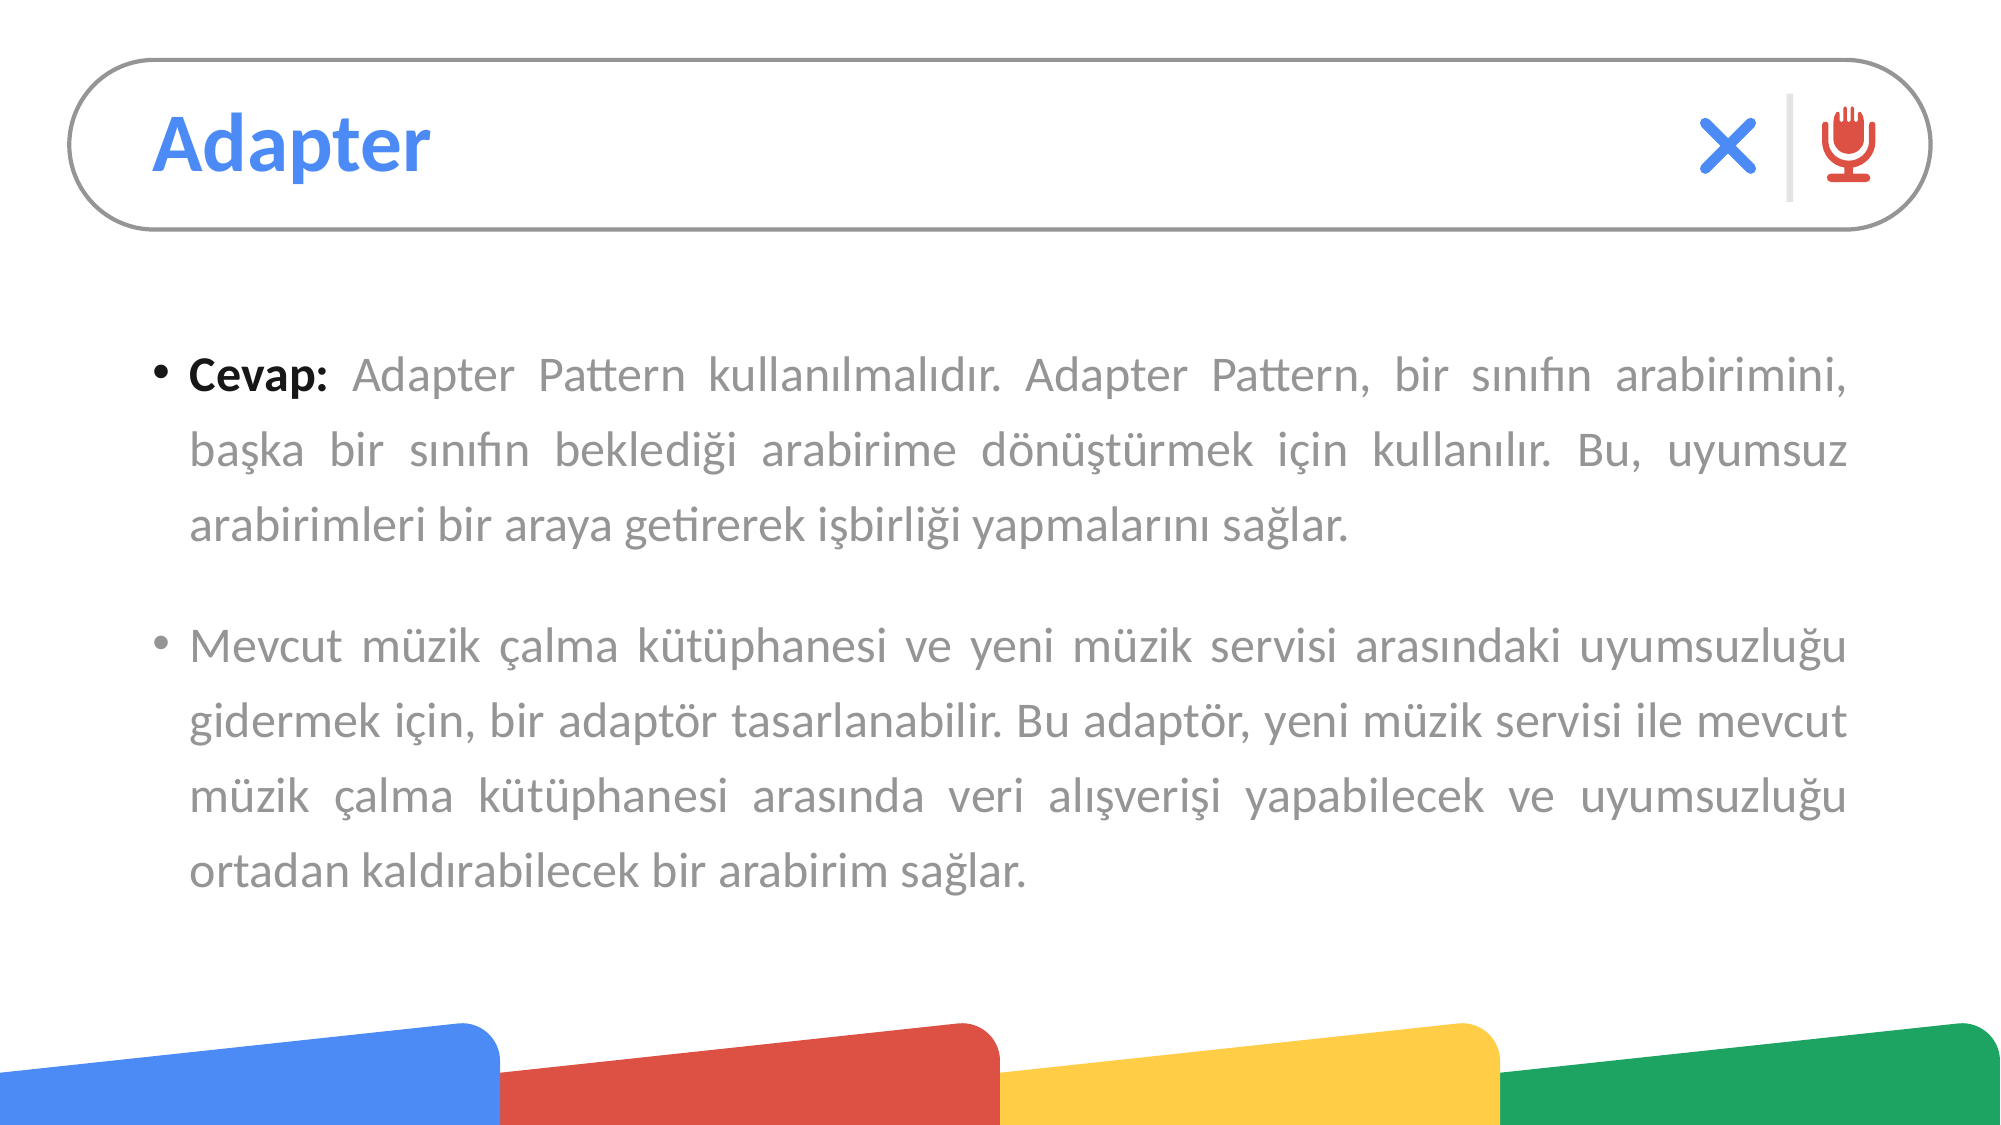

# Adapter

Cevap: Adapter Pattern kullanılmalıdır. Adapter Pattern, bir sınıfın arabirimini, başka bir sınıfın beklediği arabirime dönüştürmek için kullanılır. Bu, uyumsuz arabirimleri bir araya getirerek işbirliği yapmalarını sağlar.
Mevcut müzik çalma kütüphanesi ve yeni müzik servisi arasındaki uyumsuzluğu gidermek için, bir adaptör tasarlanabilir. Bu adaptör, yeni müzik servisi ile mevcut müzik çalma kütüphanesi arasında veri alışverişi yapabilecek ve uyumsuzluğu ortadan kaldırabilecek bir arabirim sağlar.